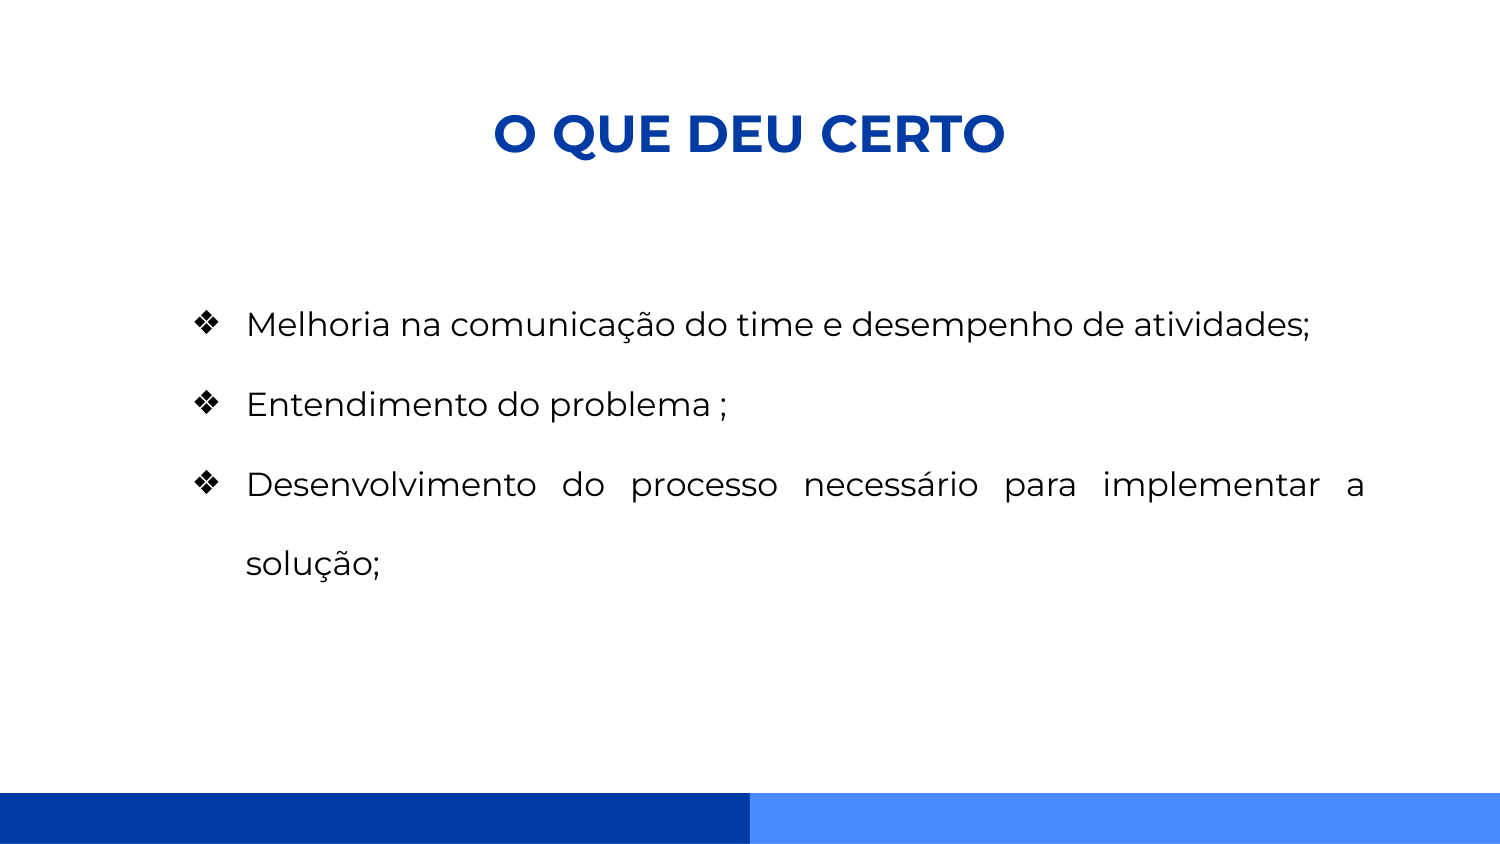

O QUE DEU CERTO

Melhoria na comunicação do time e desempenho de atividades;
Entendimento do problema ;
Desenvolvimento do processo necessário para implementar a solução;